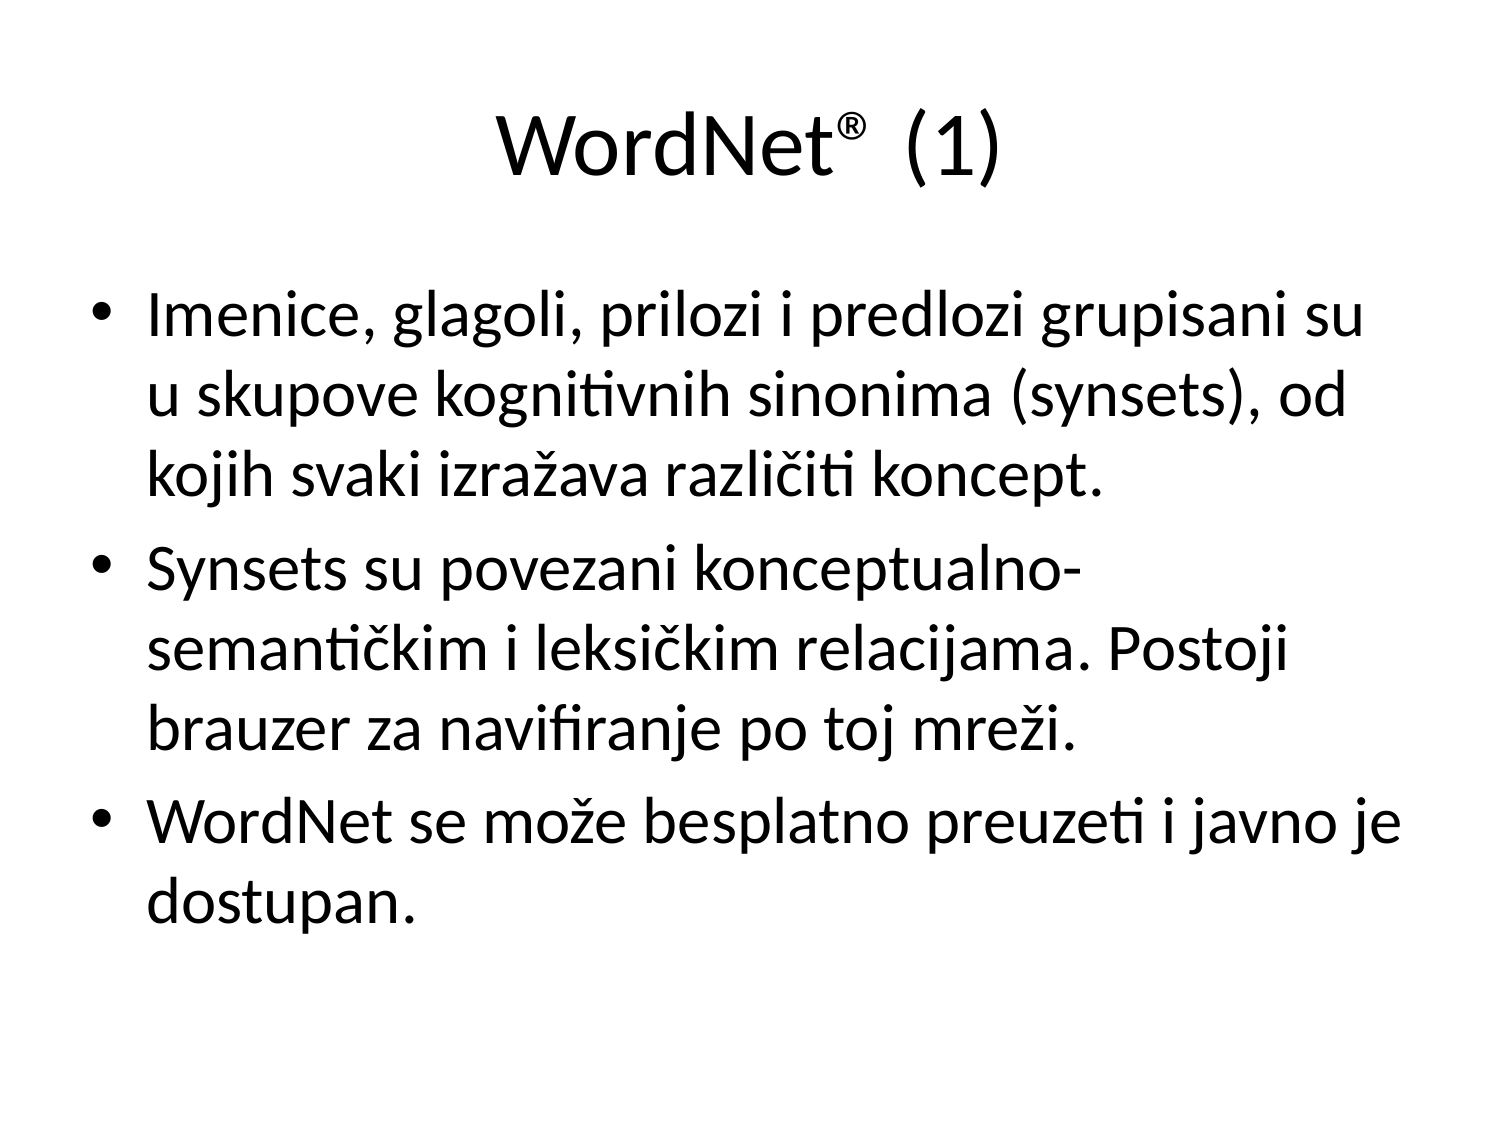

# WordNet® (1)
Imenice, glagoli, prilozi i predlozi grupisani su u skupove kognitivnih sinonima (synsets), od kojih svaki izražava različiti koncept.
Synsets su povezani konceptualno-semantičkim i leksičkim relacijama. Postoji brauzer za navifiranje po toj mreži.
WordNet se može besplatno preuzeti i javno je dostupan.